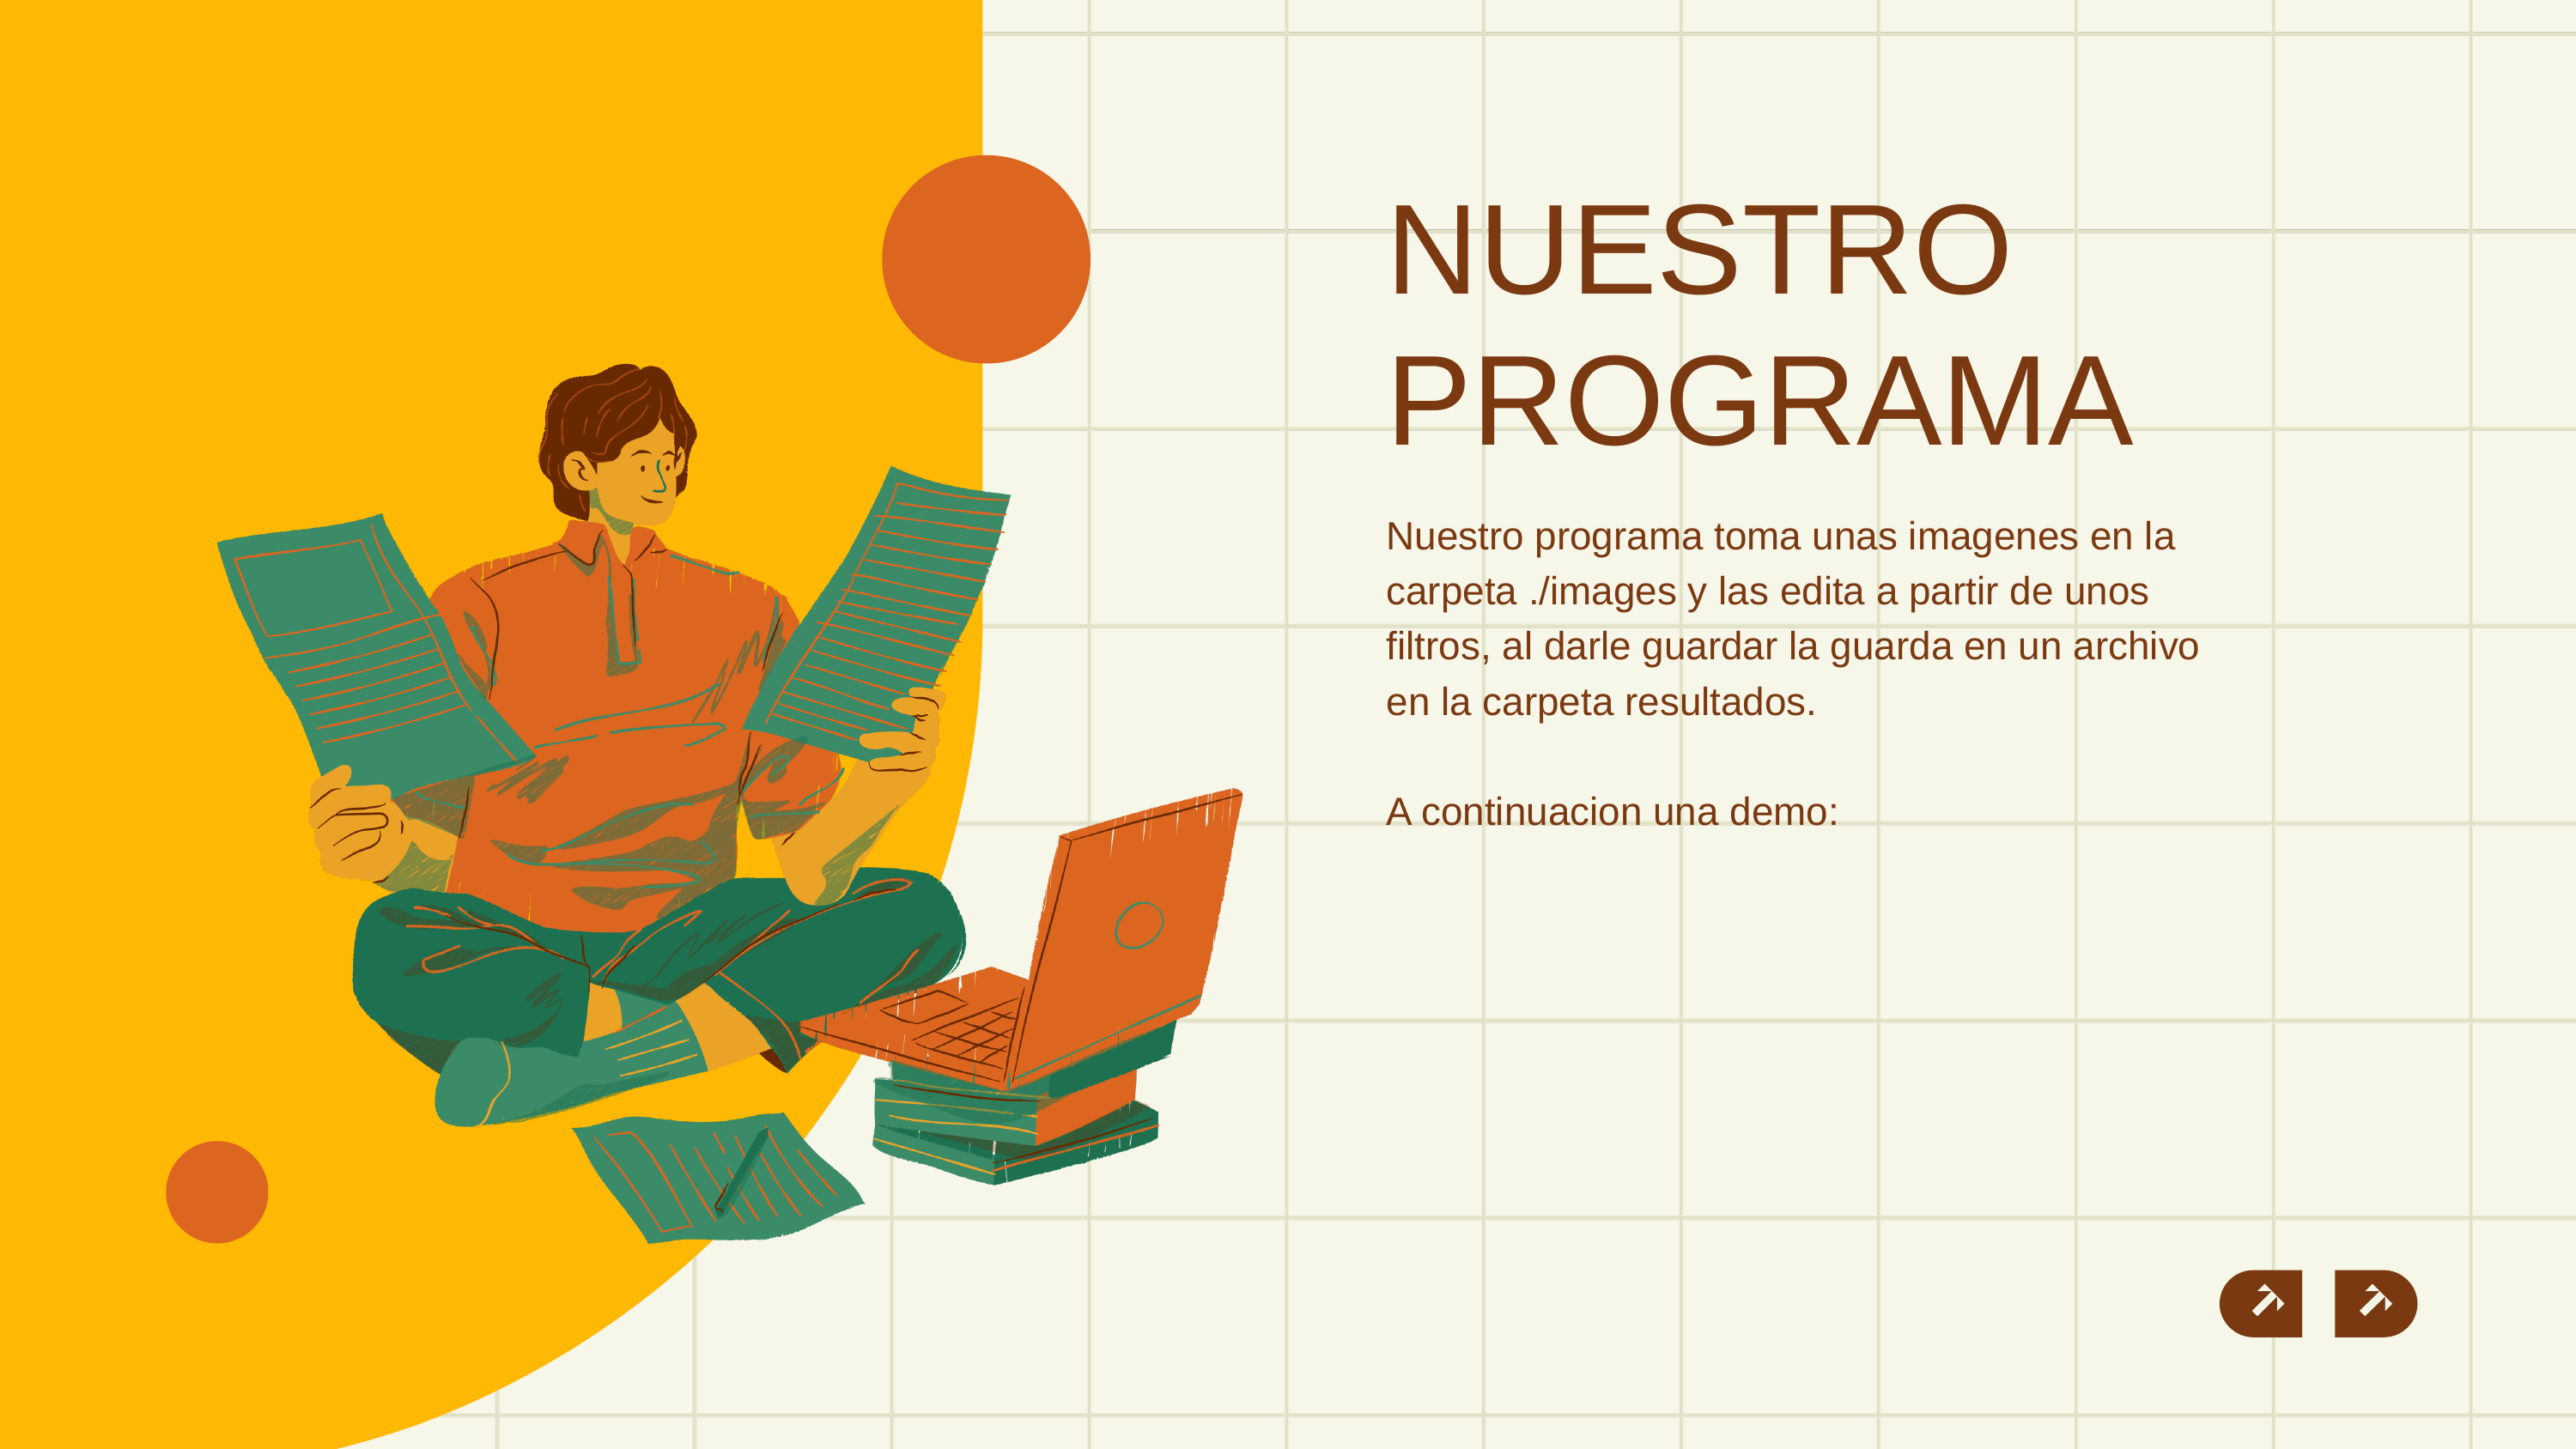

NUESTRO PROGRAMA

Nuestro programa toma unas imagenes en la carpeta ./images y las edita a partir de unos filtros, al darle guardar la guarda en un archivo en la carpeta resultados.

A continuacion una demo: